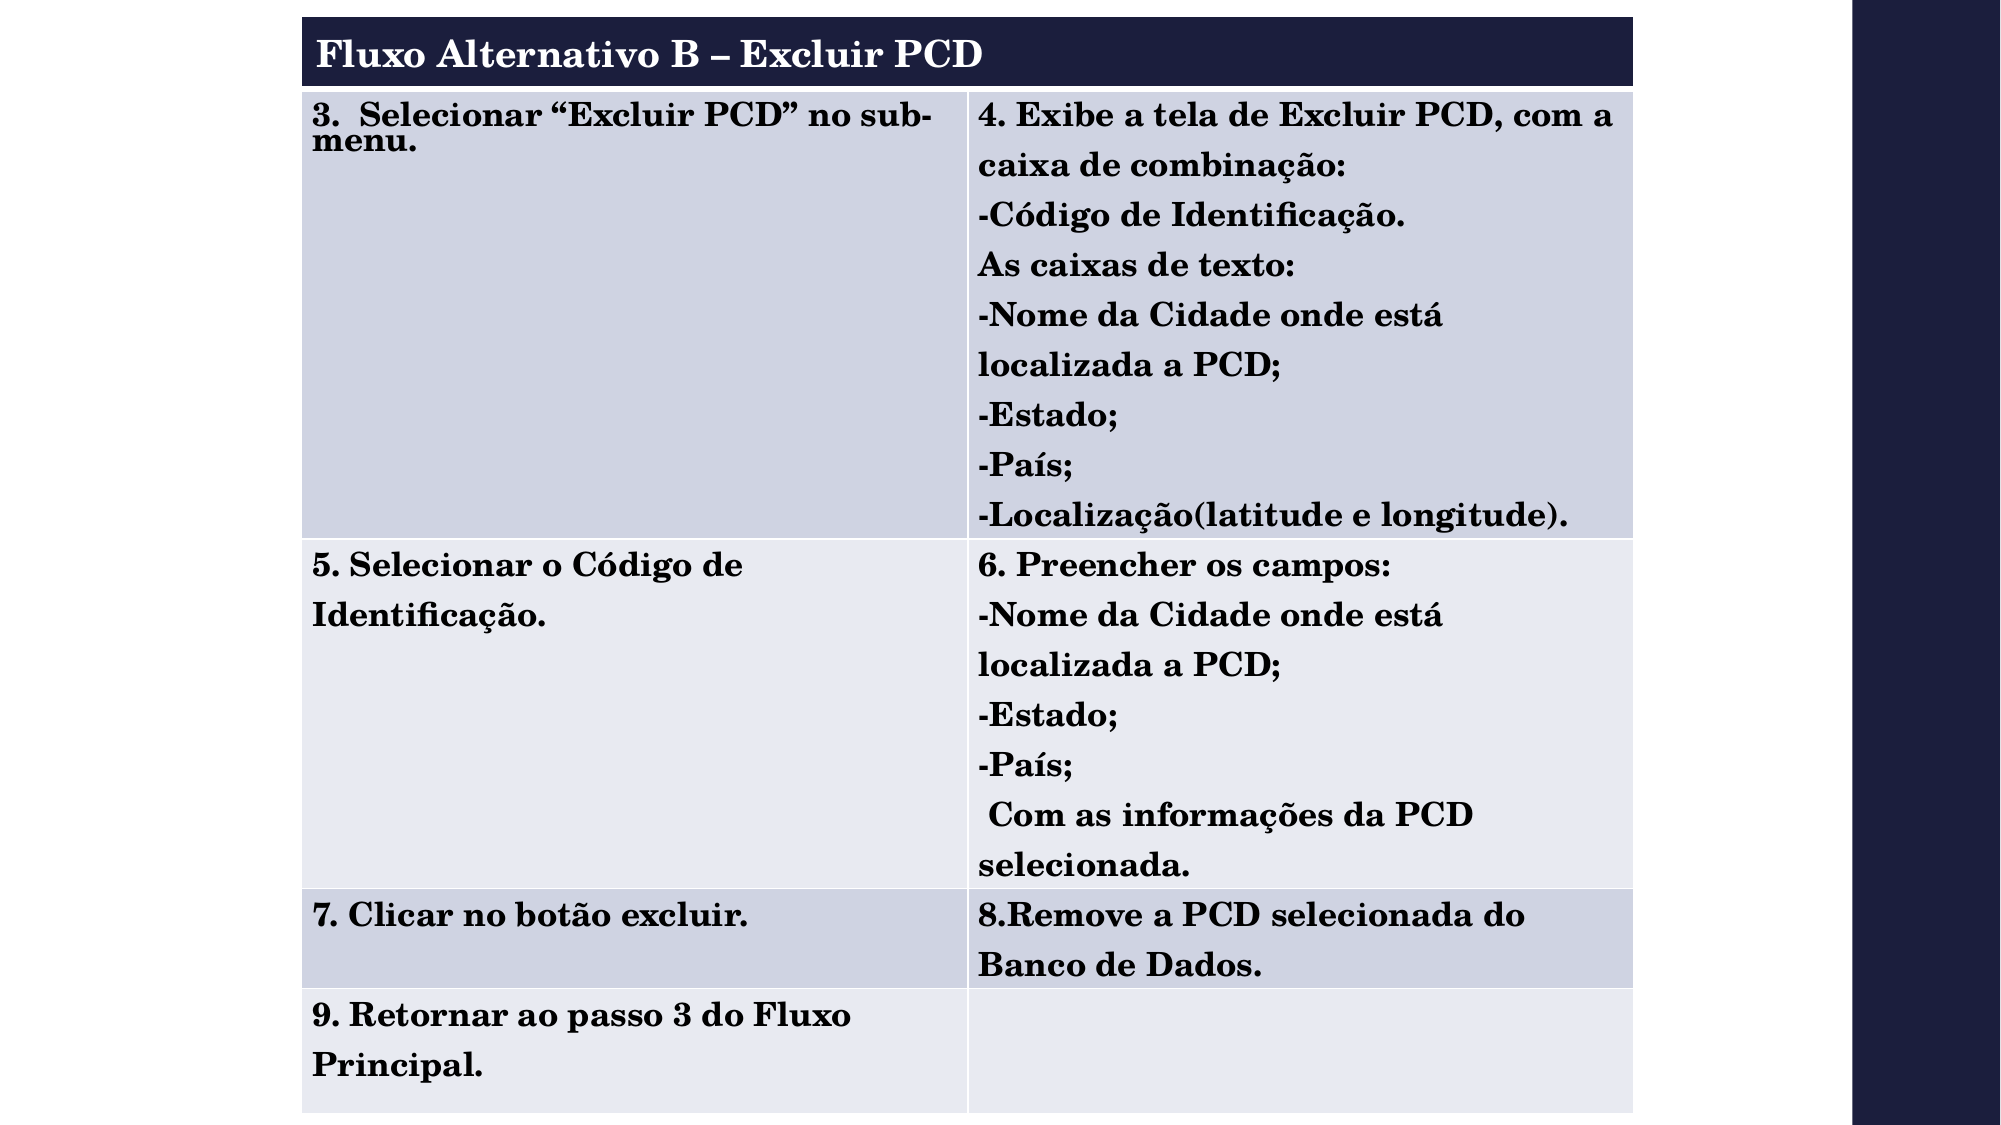

| Fluxo Alternativo B – Excluir PCD |  |
| --- | --- |
| 3. Selecionar “Excluir PCD” no sub-menu. | 4. Exibe a tela de Excluir PCD, com a caixa de combinação: -Código de Identificação. As caixas de texto: -Nome da Cidade onde está localizada a PCD; -Estado; -País; -Localização(latitude e longitude). |
| 5. Selecionar o Código de Identificação. | 6. Preencher os campos: -Nome da Cidade onde está localizada a PCD; -Estado; -País; Com as informações da PCD selecionada. |
| 7. Clicar no botão excluir. | 8.Remove a PCD selecionada do Banco de Dados. |
| 9. Retornar ao passo 3 do Fluxo Principal. |  |